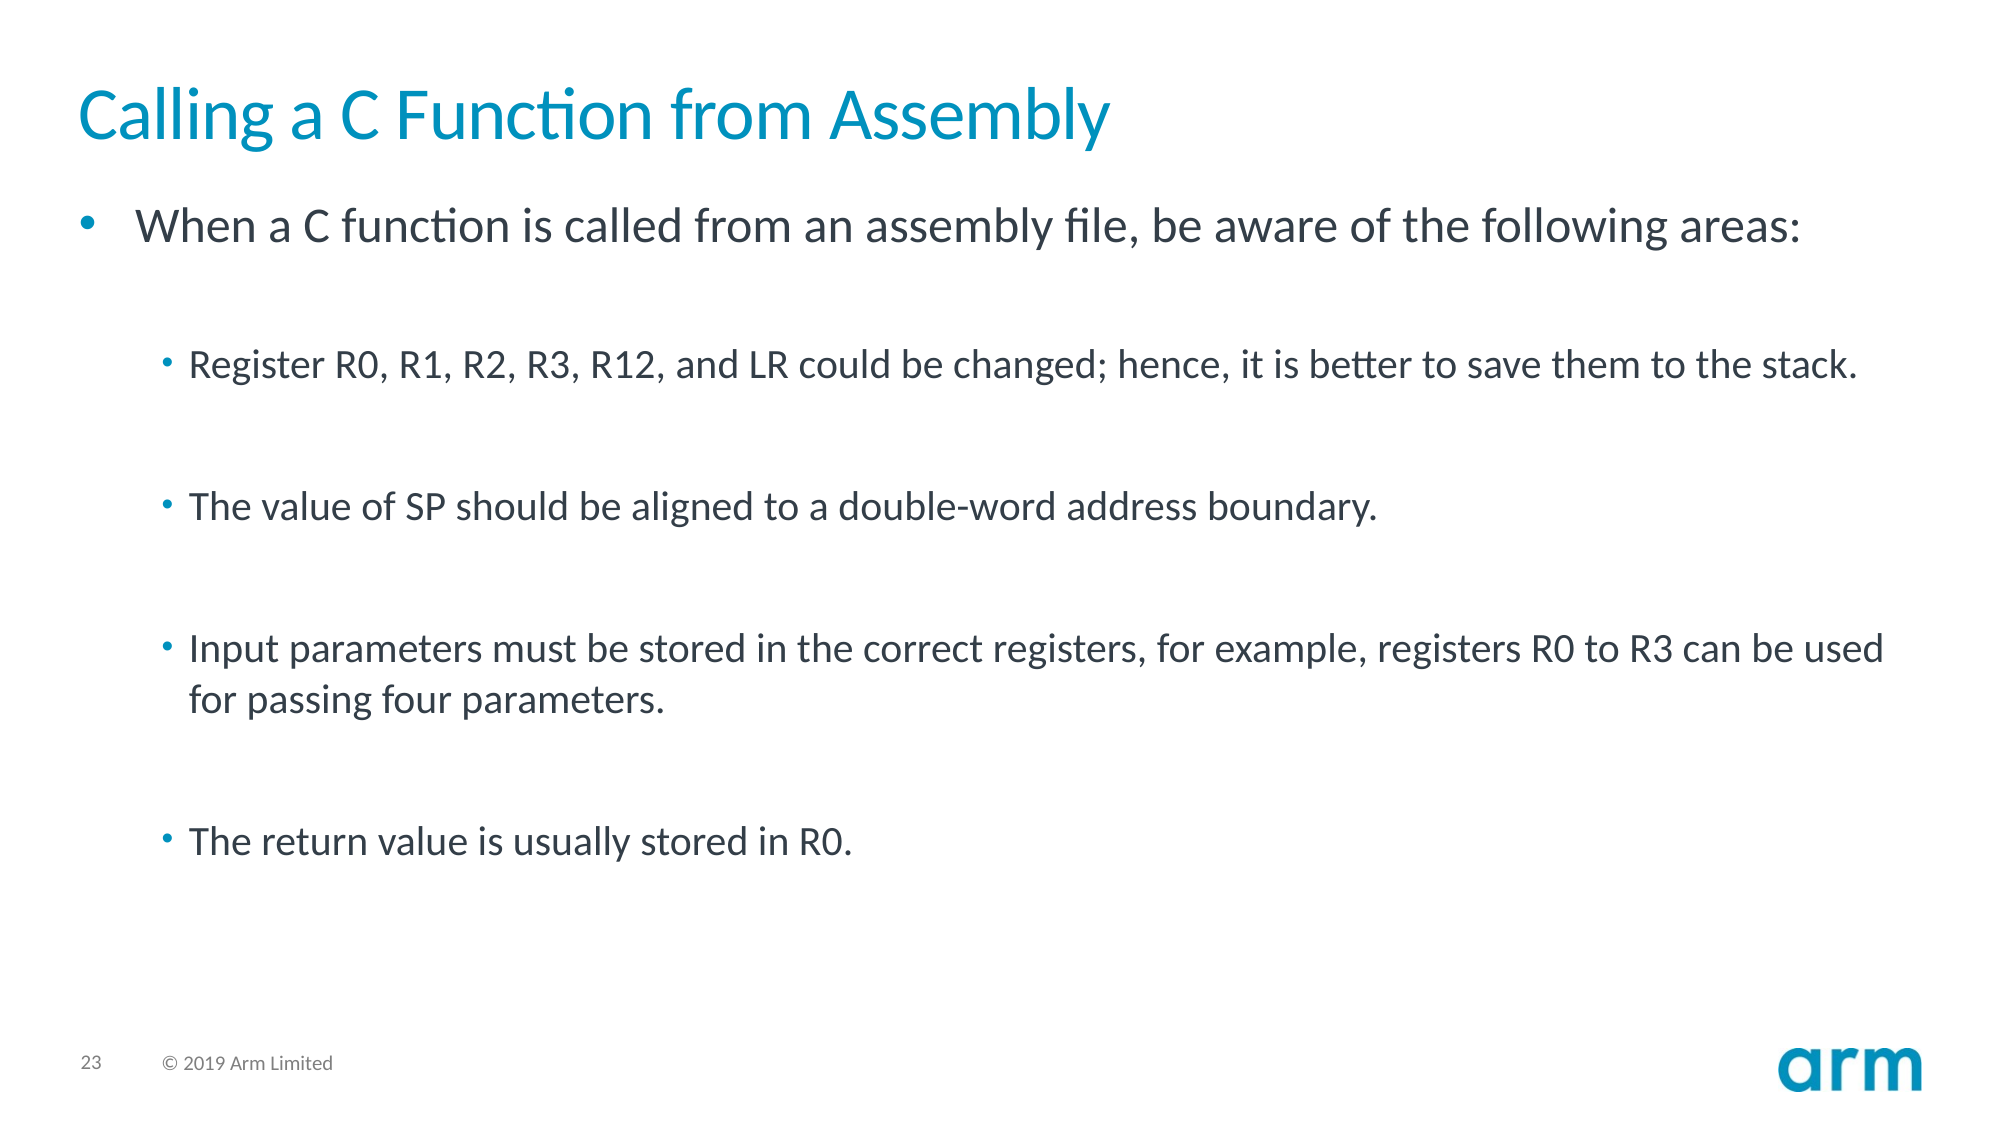

# Calling a C Function from Assembly
When a C function is called from an assembly file, be aware of the following areas:

Register R0, R1, R2, R3, R12, and LR could be changed; hence, it is better to save them to the stack.

The value of SP should be aligned to a double-word address boundary.

Input parameters must be stored in the correct registers, for example, registers R0 to R3 can be used for passing four parameters.

The return value is usually stored in R0.